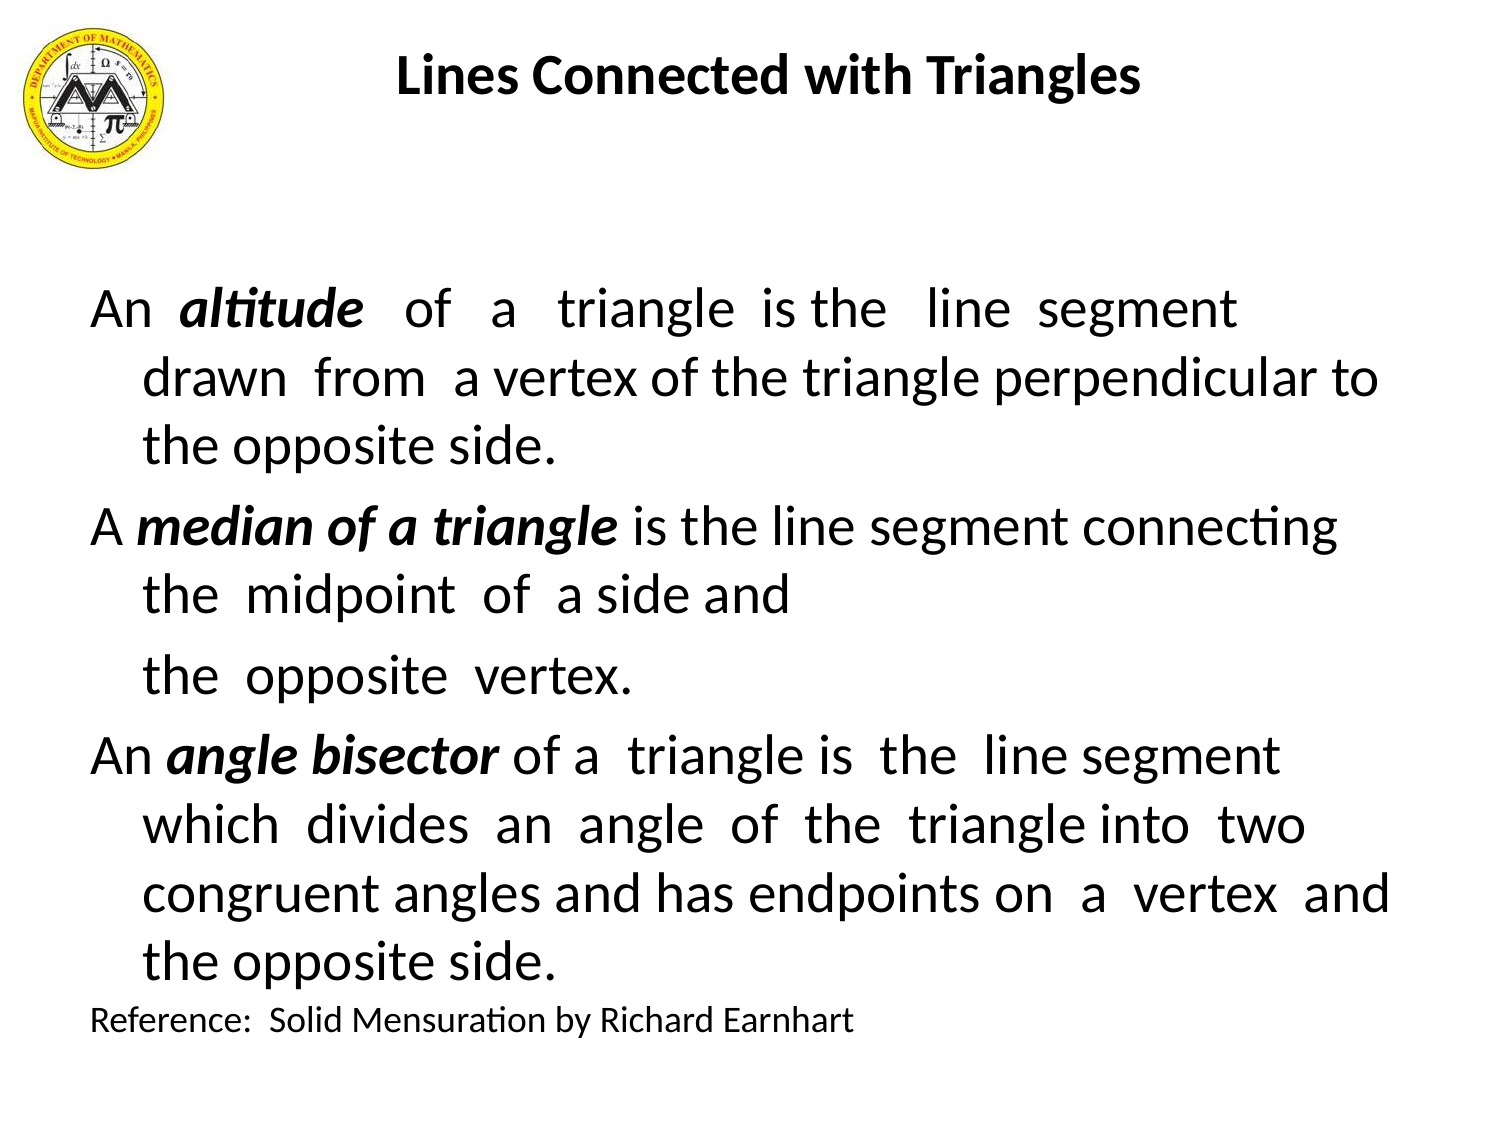

# Lines Connected with Triangles
An  altitude   of   a   triangle  is the   line  segment  drawn  from  a vertex of the triangle perpendicular to the opposite side.
A median of a triangle is the line segment connecting  the  midpoint  of  a side and
    the  opposite  vertex.
An angle bisector of a  triangle is  the  line segment which  divides  an  angle  of  the  triangle into  two congruent angles and has endpoints on  a  vertex  and the opposite side.
Reference:  Solid Mensuration by Richard Earnhart